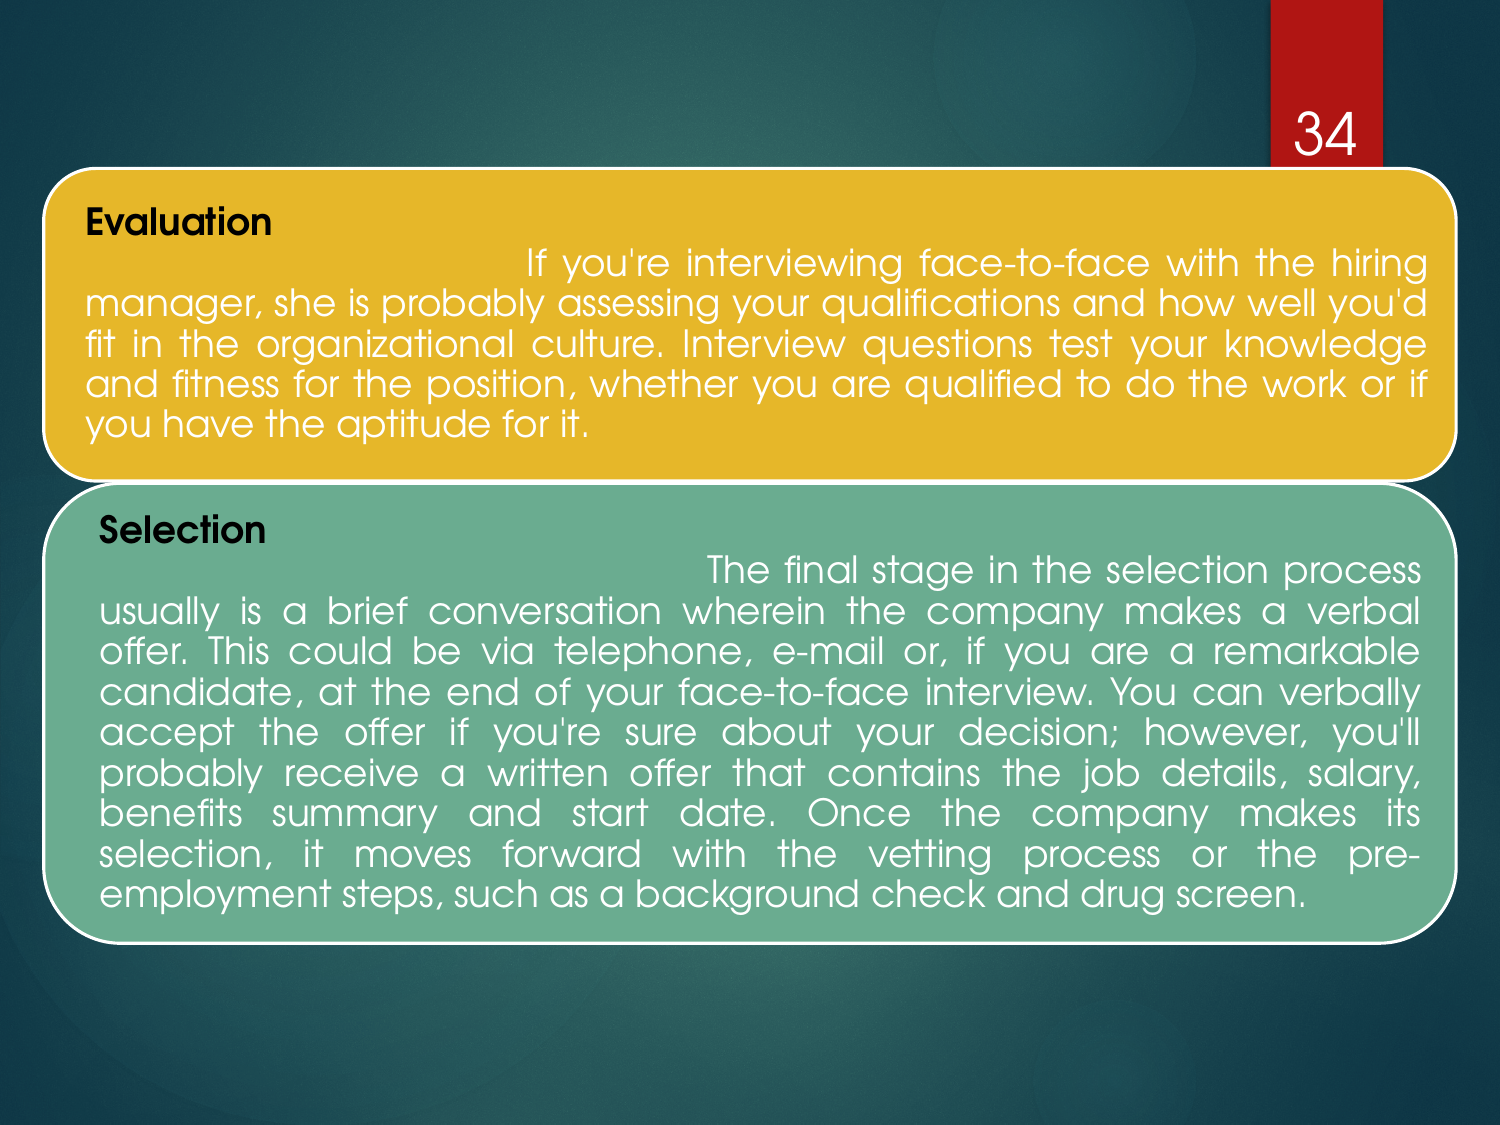

34
Evaluation 							      	                   If you're interviewing face-to-face with the hiring manager, she is probably assessing your qualifications and how well you'd fit in the organizational culture. Interview questions test your knowledge and fitness for the position, whether you are qualified to do the work or if you have the aptitude for it.
Selection									                      The final stage in the selection process usually is a brief conversation wherein the company makes a verbal offer. This could be via telephone, e-mail or, if you are a remarkable candidate, at the end of your face-to-face interview. You can verbally accept the offer if you're sure about your decision; however, you'll probably receive a written offer that contains the job details, salary, benefits summary and start date. Once the company makes its selection, it moves forward with the vetting process or the pre-employment steps, such as a background check and drug screen.